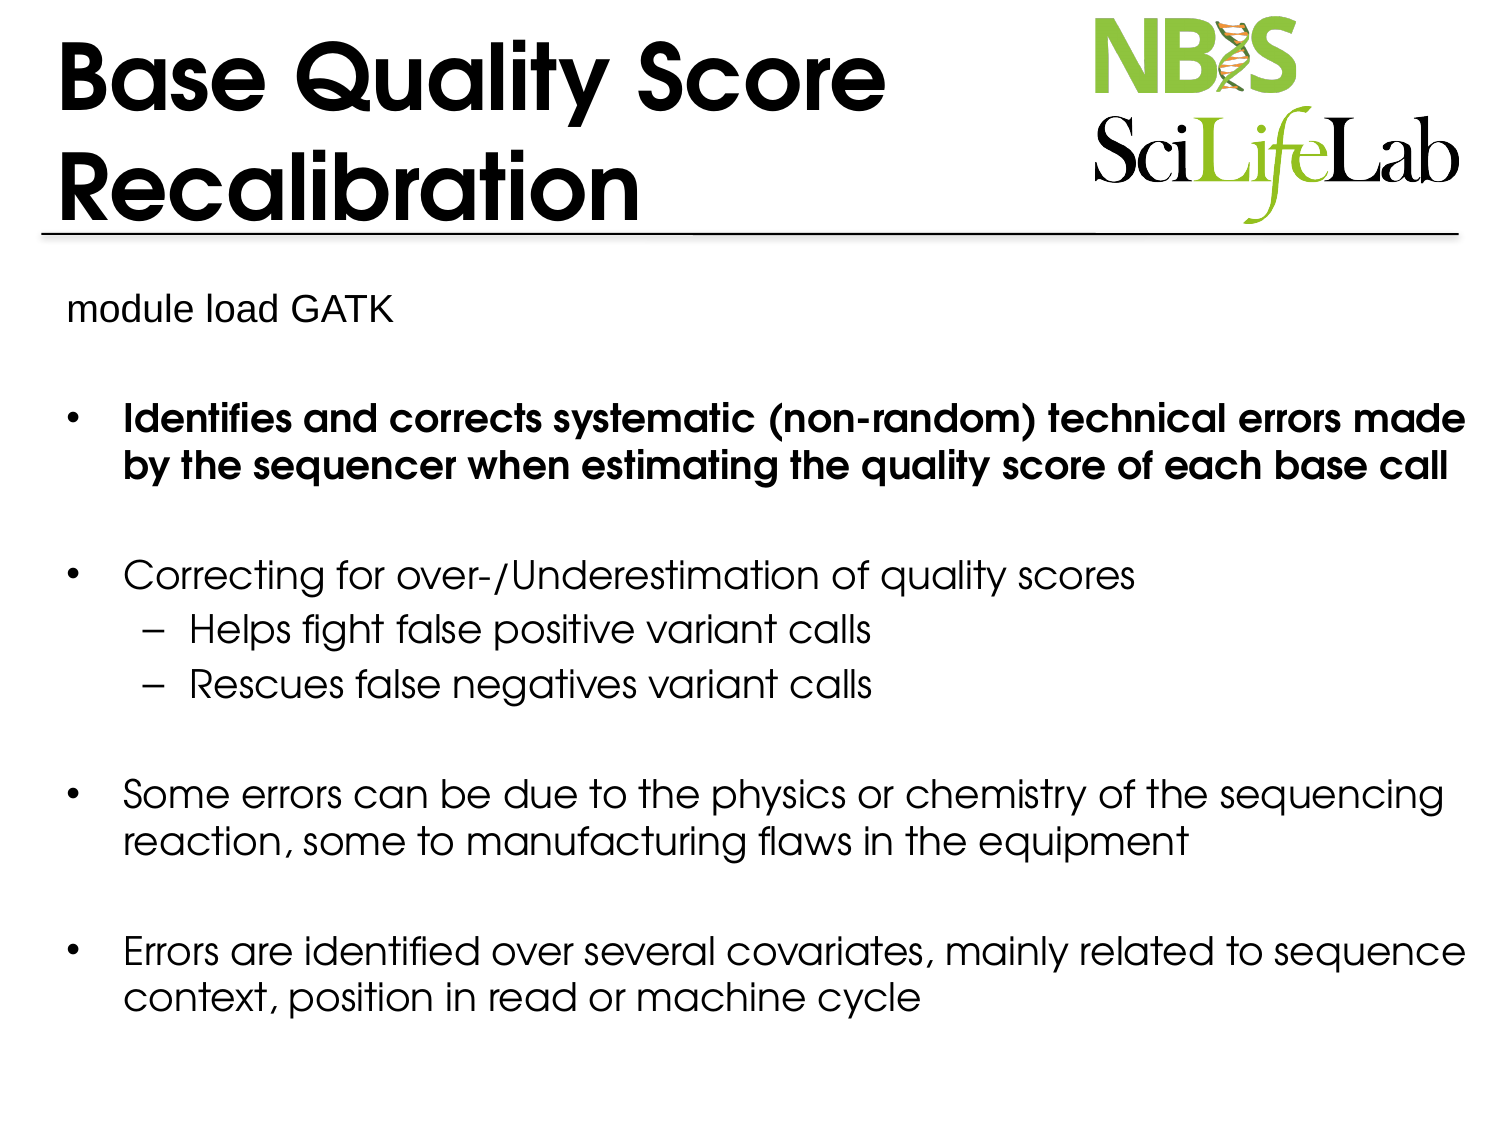

# Base Quality Score Recalibration
module load GATK

Identifies and corrects systematic (non-random) technical errors made by the sequencer when estimating the quality score of each base call

Correcting for over-/Underestimation of quality scores
Helps fight false positive variant calls
Rescues false negatives variant calls

Some errors can be due to the physics or chemistry of the sequencing reaction, some to manufacturing flaws in the equipment

Errors are identified over several covariates, mainly related to sequence context, position in read or machine cycle